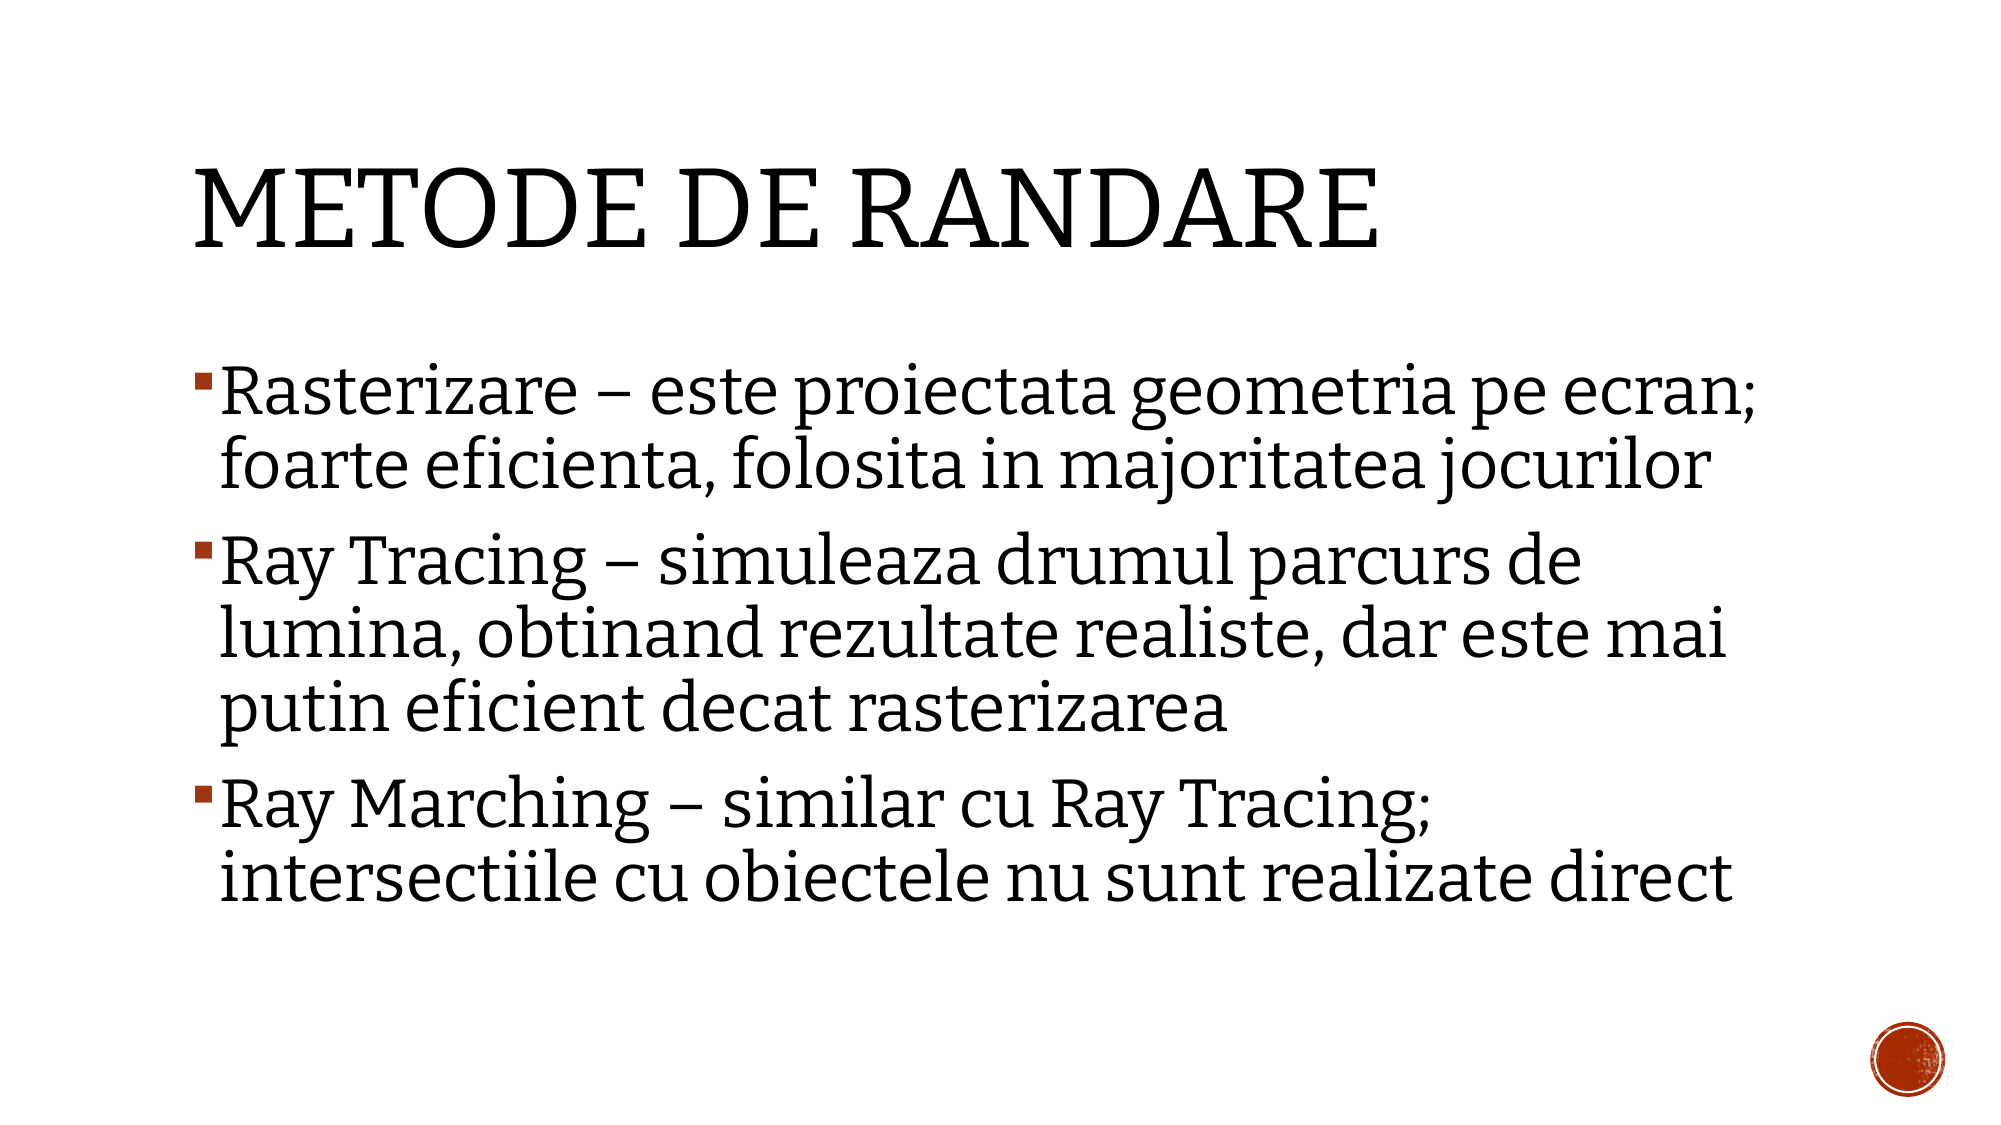

# Metode de randare
Rasterizare – este proiectata geometria pe ecran; foarte eficienta, folosita in majoritatea jocurilor
Ray Tracing – simuleaza drumul parcurs de lumina, obtinand rezultate realiste, dar este mai putin eficient decat rasterizarea
Ray Marching – similar cu Ray Tracing; intersectiile cu obiectele nu sunt realizate direct